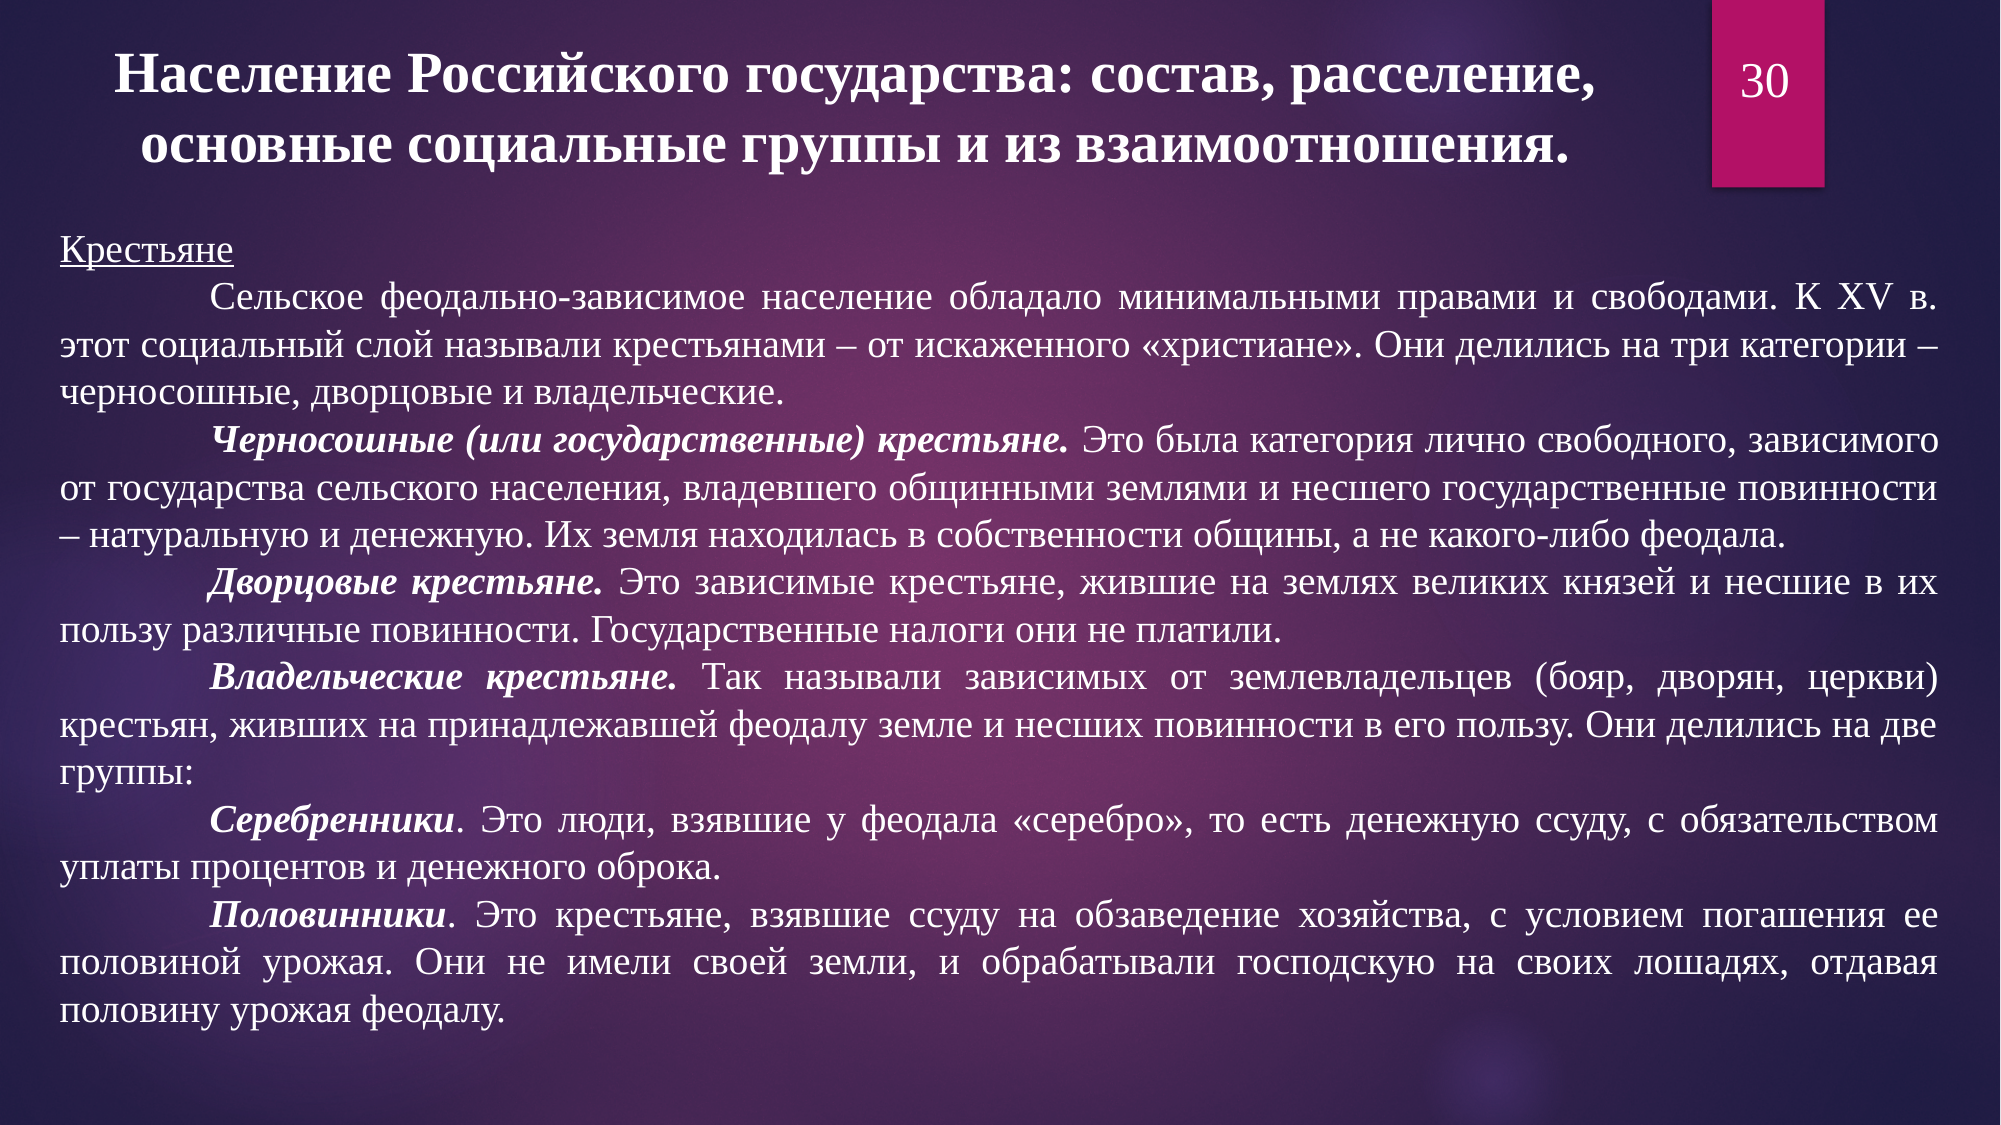

Население Российского государства: состав, расселение, основные социальные группы и из взаимоотношения.
30
Крестьяне
	Сельское феодально-зависимое население обладало минимальными правами и свободами. К XV в. этот социальный слой называли крестьянами – от искаженного «христиане». Они делились на три категории – черносошные, дворцовые и владельческие.
	Черносошные (или государственные) крестьяне. Это была категория лично свободного, зависимого от государства сельского населения, владевшего общинными землями и несшего государственные повинности – натуральную и денежную. Их земля находилась в собственности общины, а не какого-либо феодала.
	Дворцовые крестьяне. Это зависимые крестьяне, жившие на землях великих князей и несшие в их пользу различные повинности. Государственные налоги они не платили.
	Владельческие крестьяне. Так называли зависимых от землевладельцев (бояр, дворян, церкви) крестьян, живших на принадлежавшей феодалу земле и несших повинности в его пользу. Они делились на две группы:
	Серебренники. Это люди, взявшие у феодала «серебро», то есть денежную ссуду, с обязательством уплаты процентов и денежного оброка.
	Половинники. Это крестьяне, взявшие ссуду на обзаведение хозяйства, с условием погашения ее половиной урожая. Они не имели своей земли, и обрабатывали господскую на своих лошадях, отдавая половину урожая феодалу.